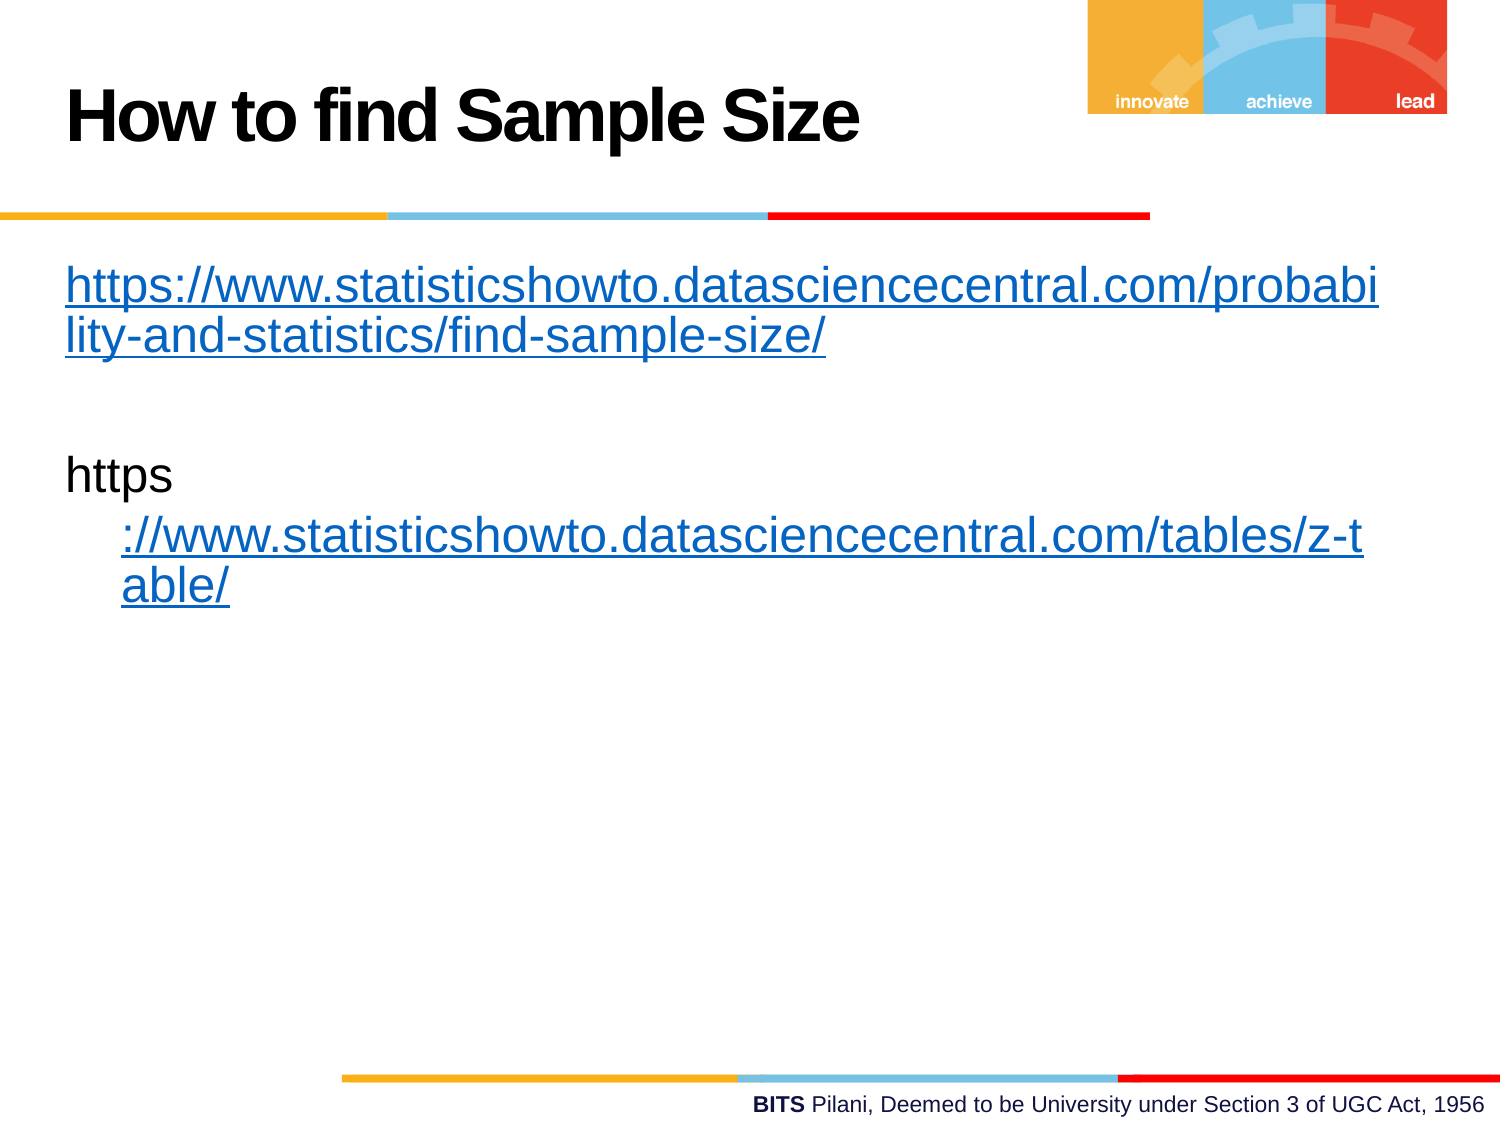

How to find Sample Size
https://www.statisticshowto.datasciencecentral.com/probability-and-statistics/find-sample-size/

https://www.statisticshowto.datasciencecentral.com/tables/z-table/